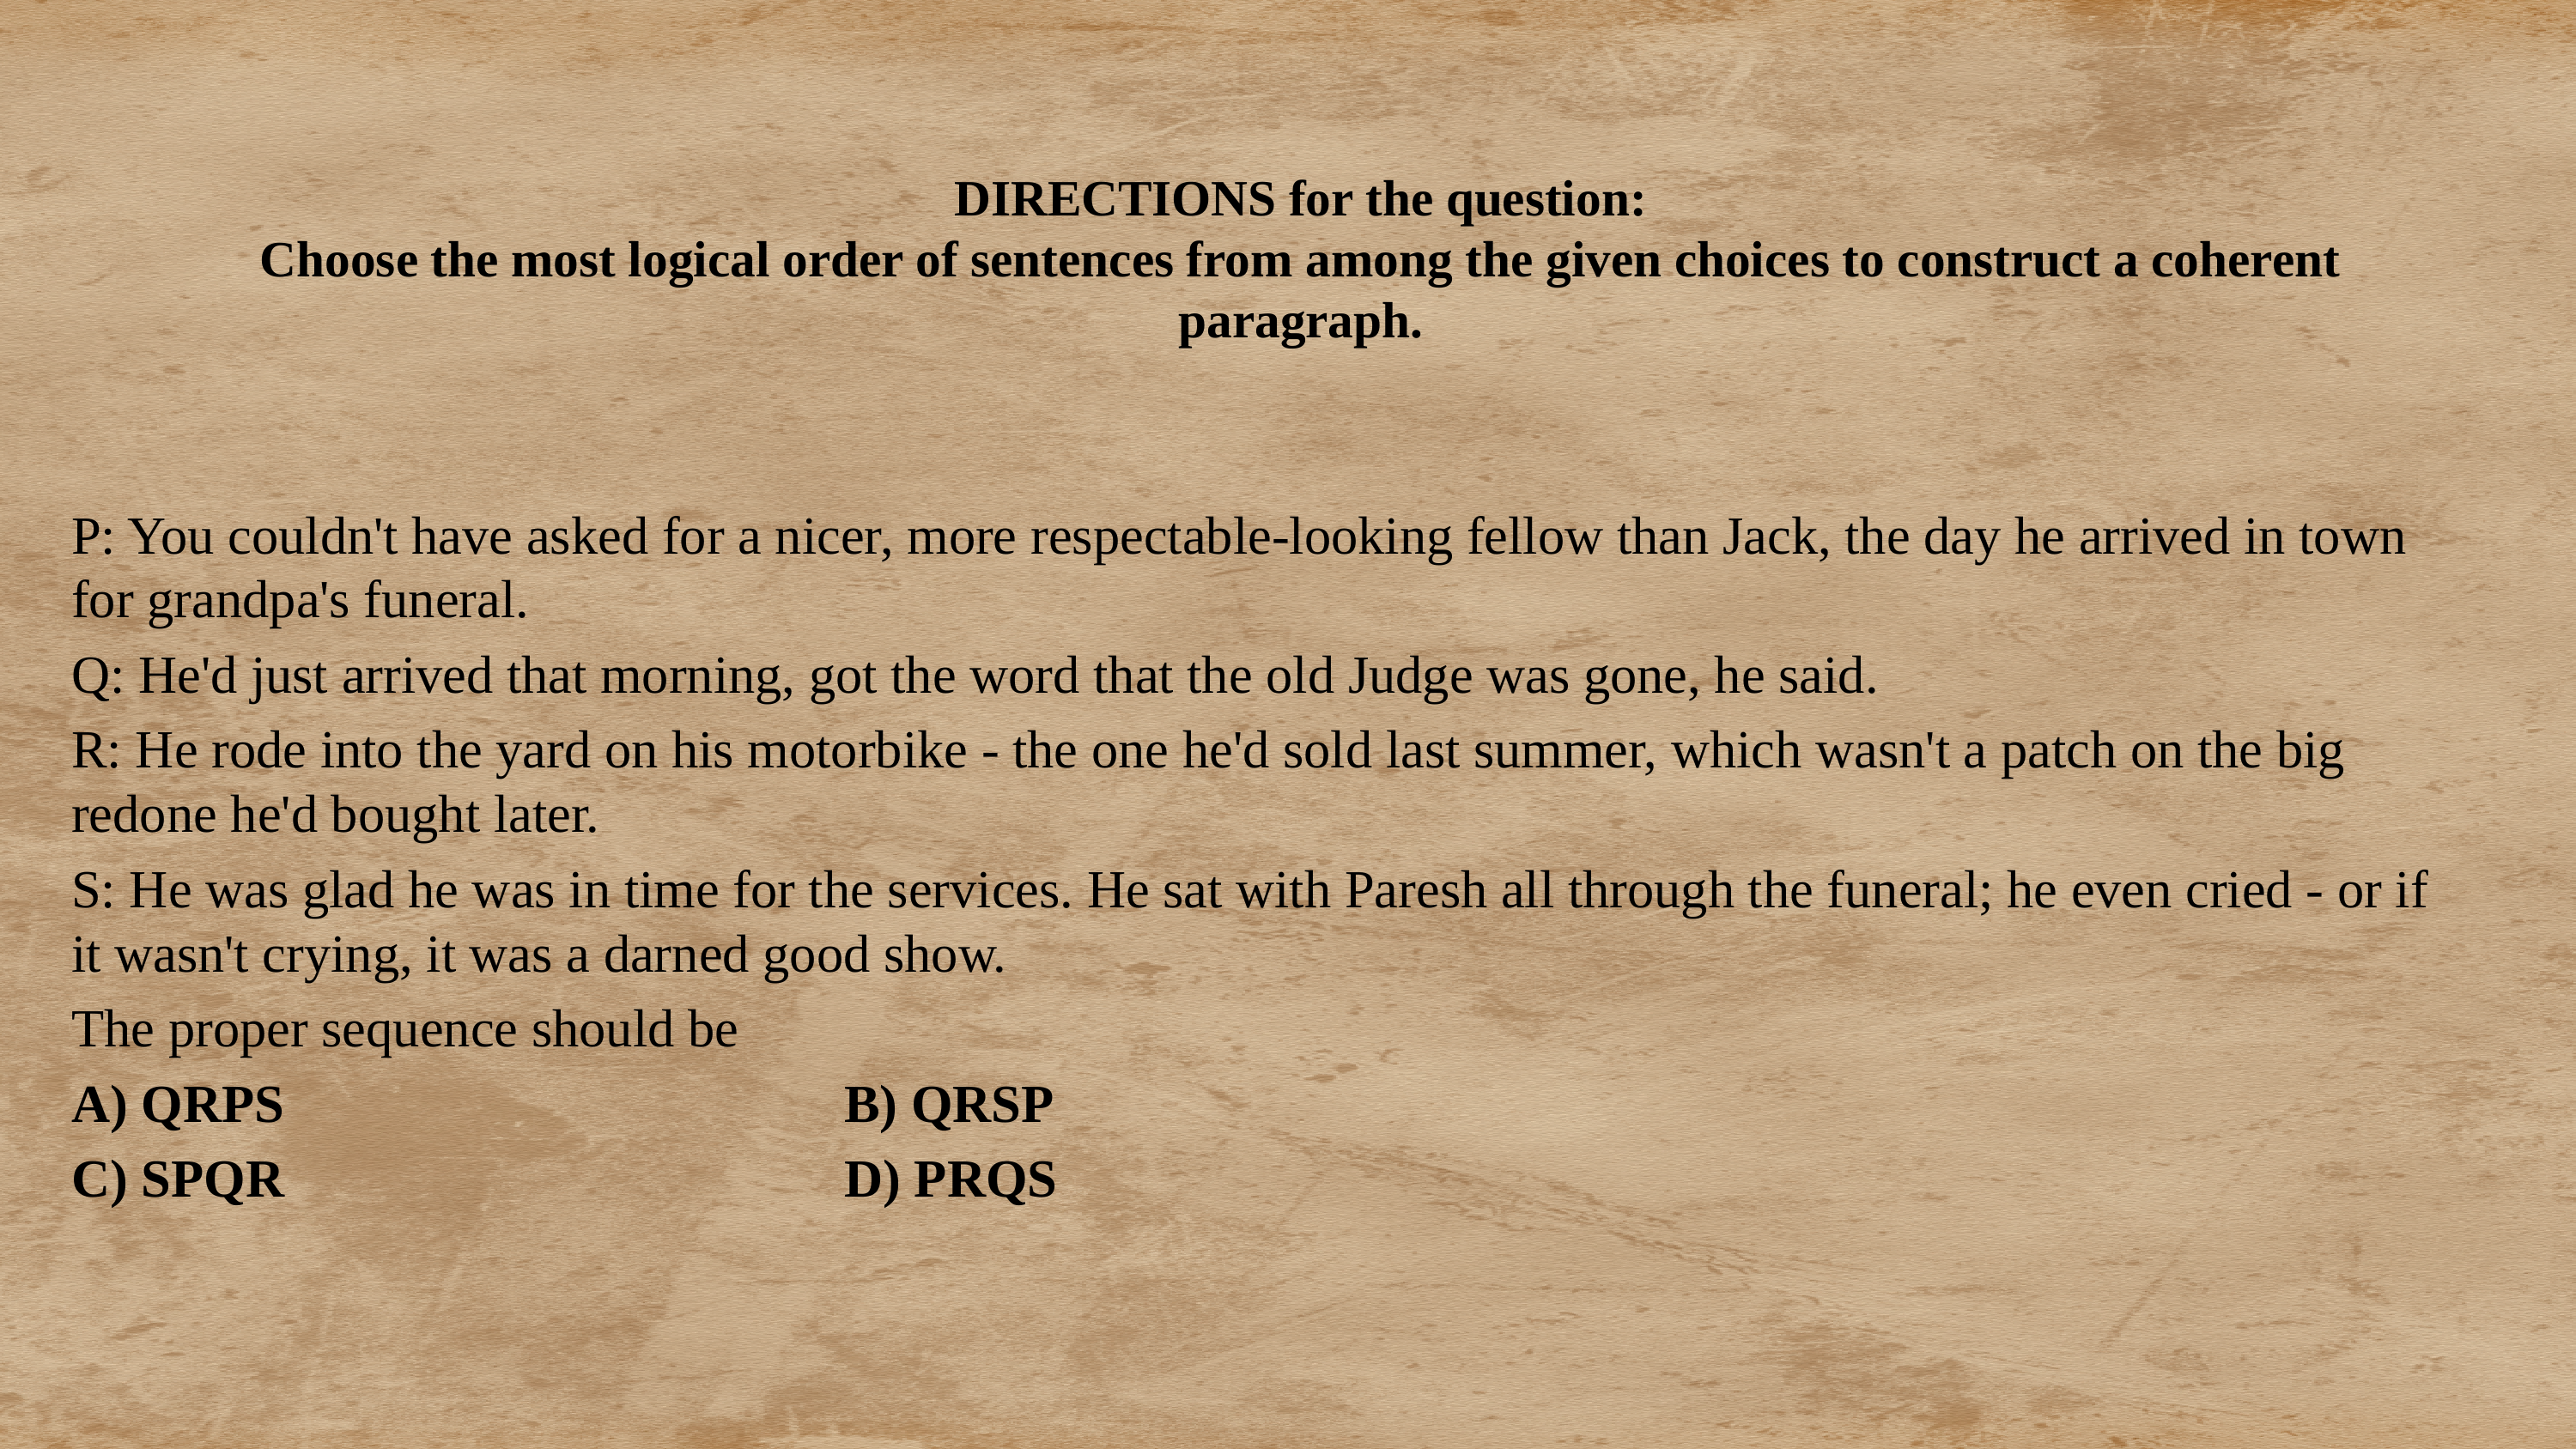

# DIRECTIONS for the question: Choose the most logical order of sentences from among the given choices to construct a coherent paragraph.

P: You couldn't have asked for a nicer, more respectable-looking fellow than Jack, the day he arrived in town for grandpa's funeral.
Q: He'd just arrived that morning, got the word that the old Judge was gone, he said.
R: He rode into the yard on his motorbike - the one he'd sold last summer, which wasn't a patch on the big redone he'd bought later.
S: He was glad he was in time for the services. He sat with Paresh all through the funeral; he even cried - or if it wasn't crying, it was a darned good show.
The proper sequence should be
A) QRPS					B) QRSP
C) SPQR					D) PRQS